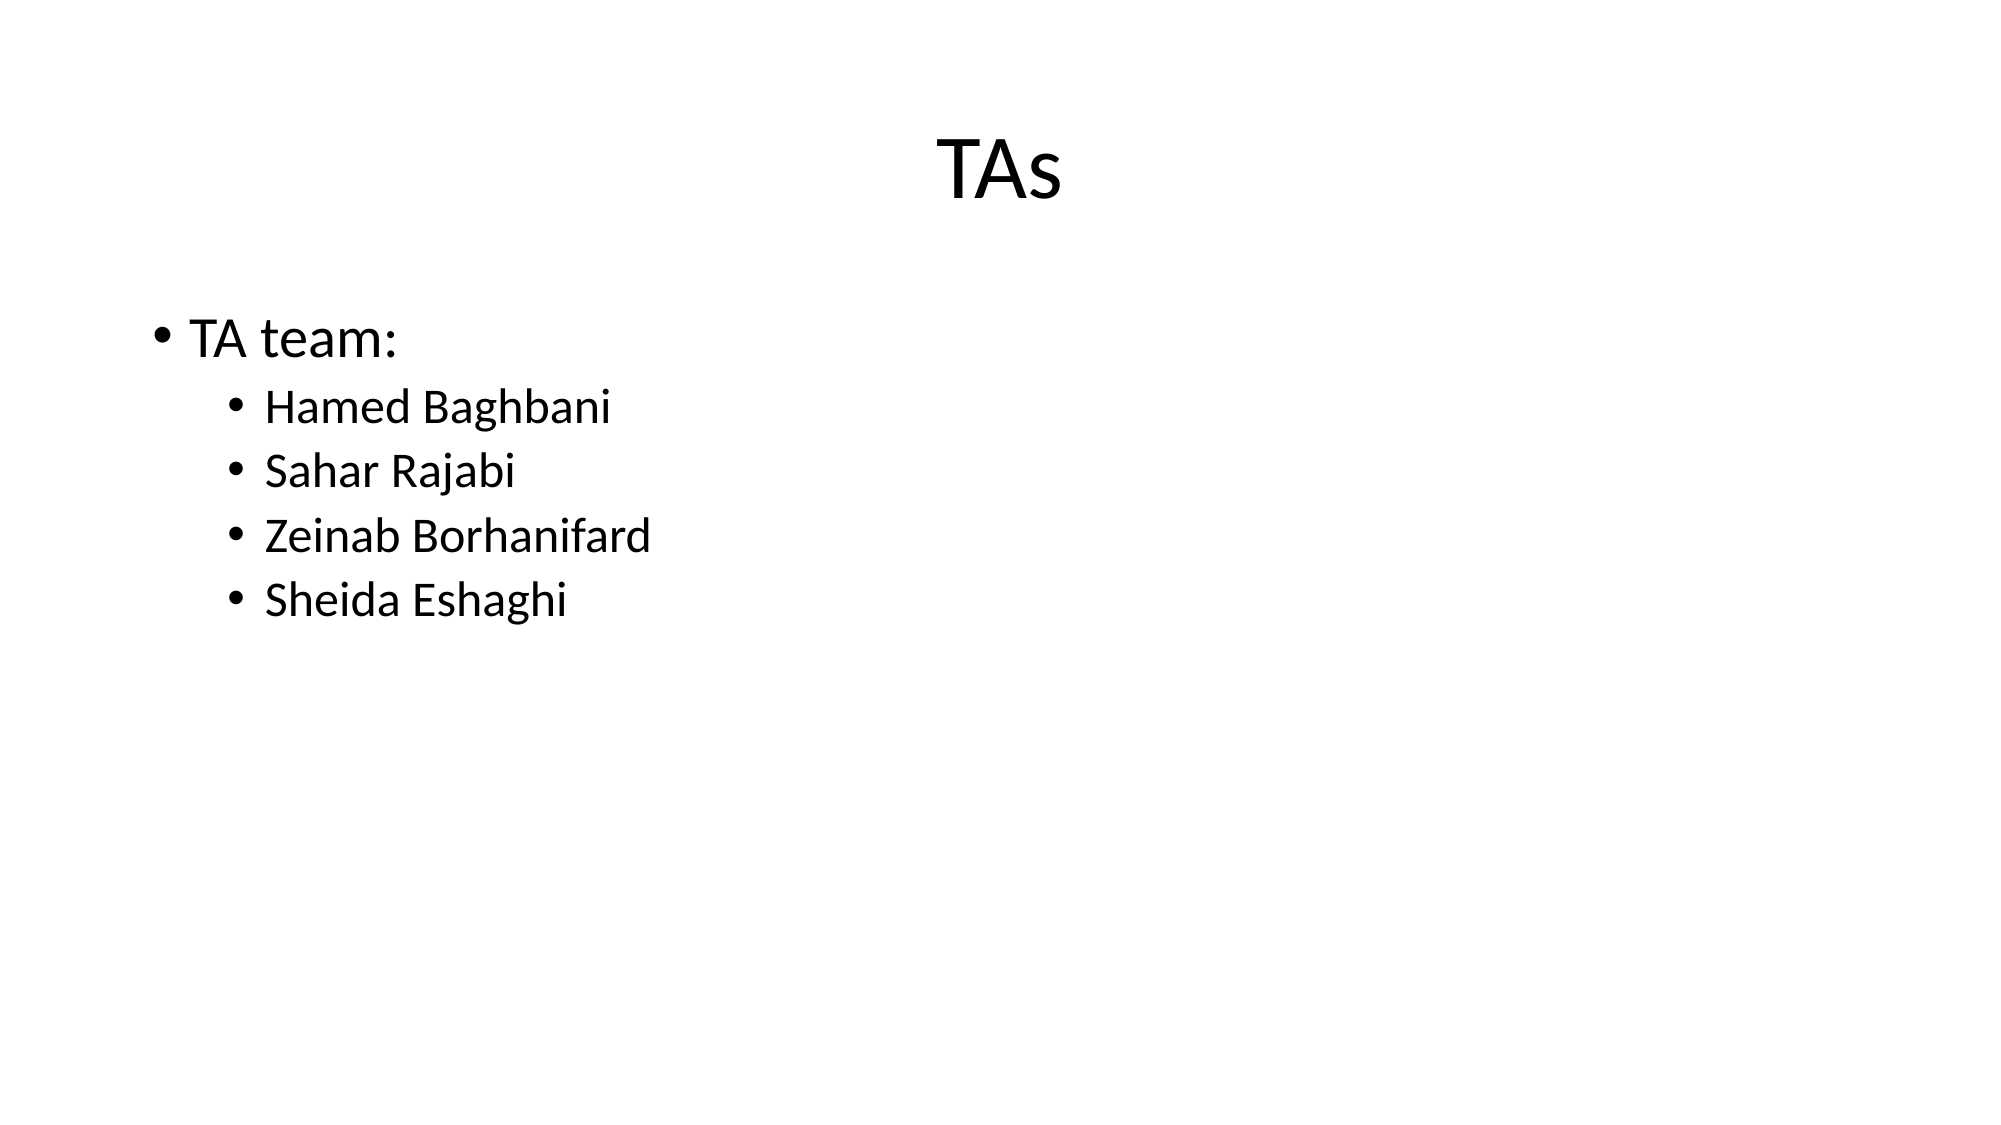

# TAs
TA team:
Hamed Baghbani
Sahar Rajabi
Zeinab Borhanifard
Sheida Eshaghi